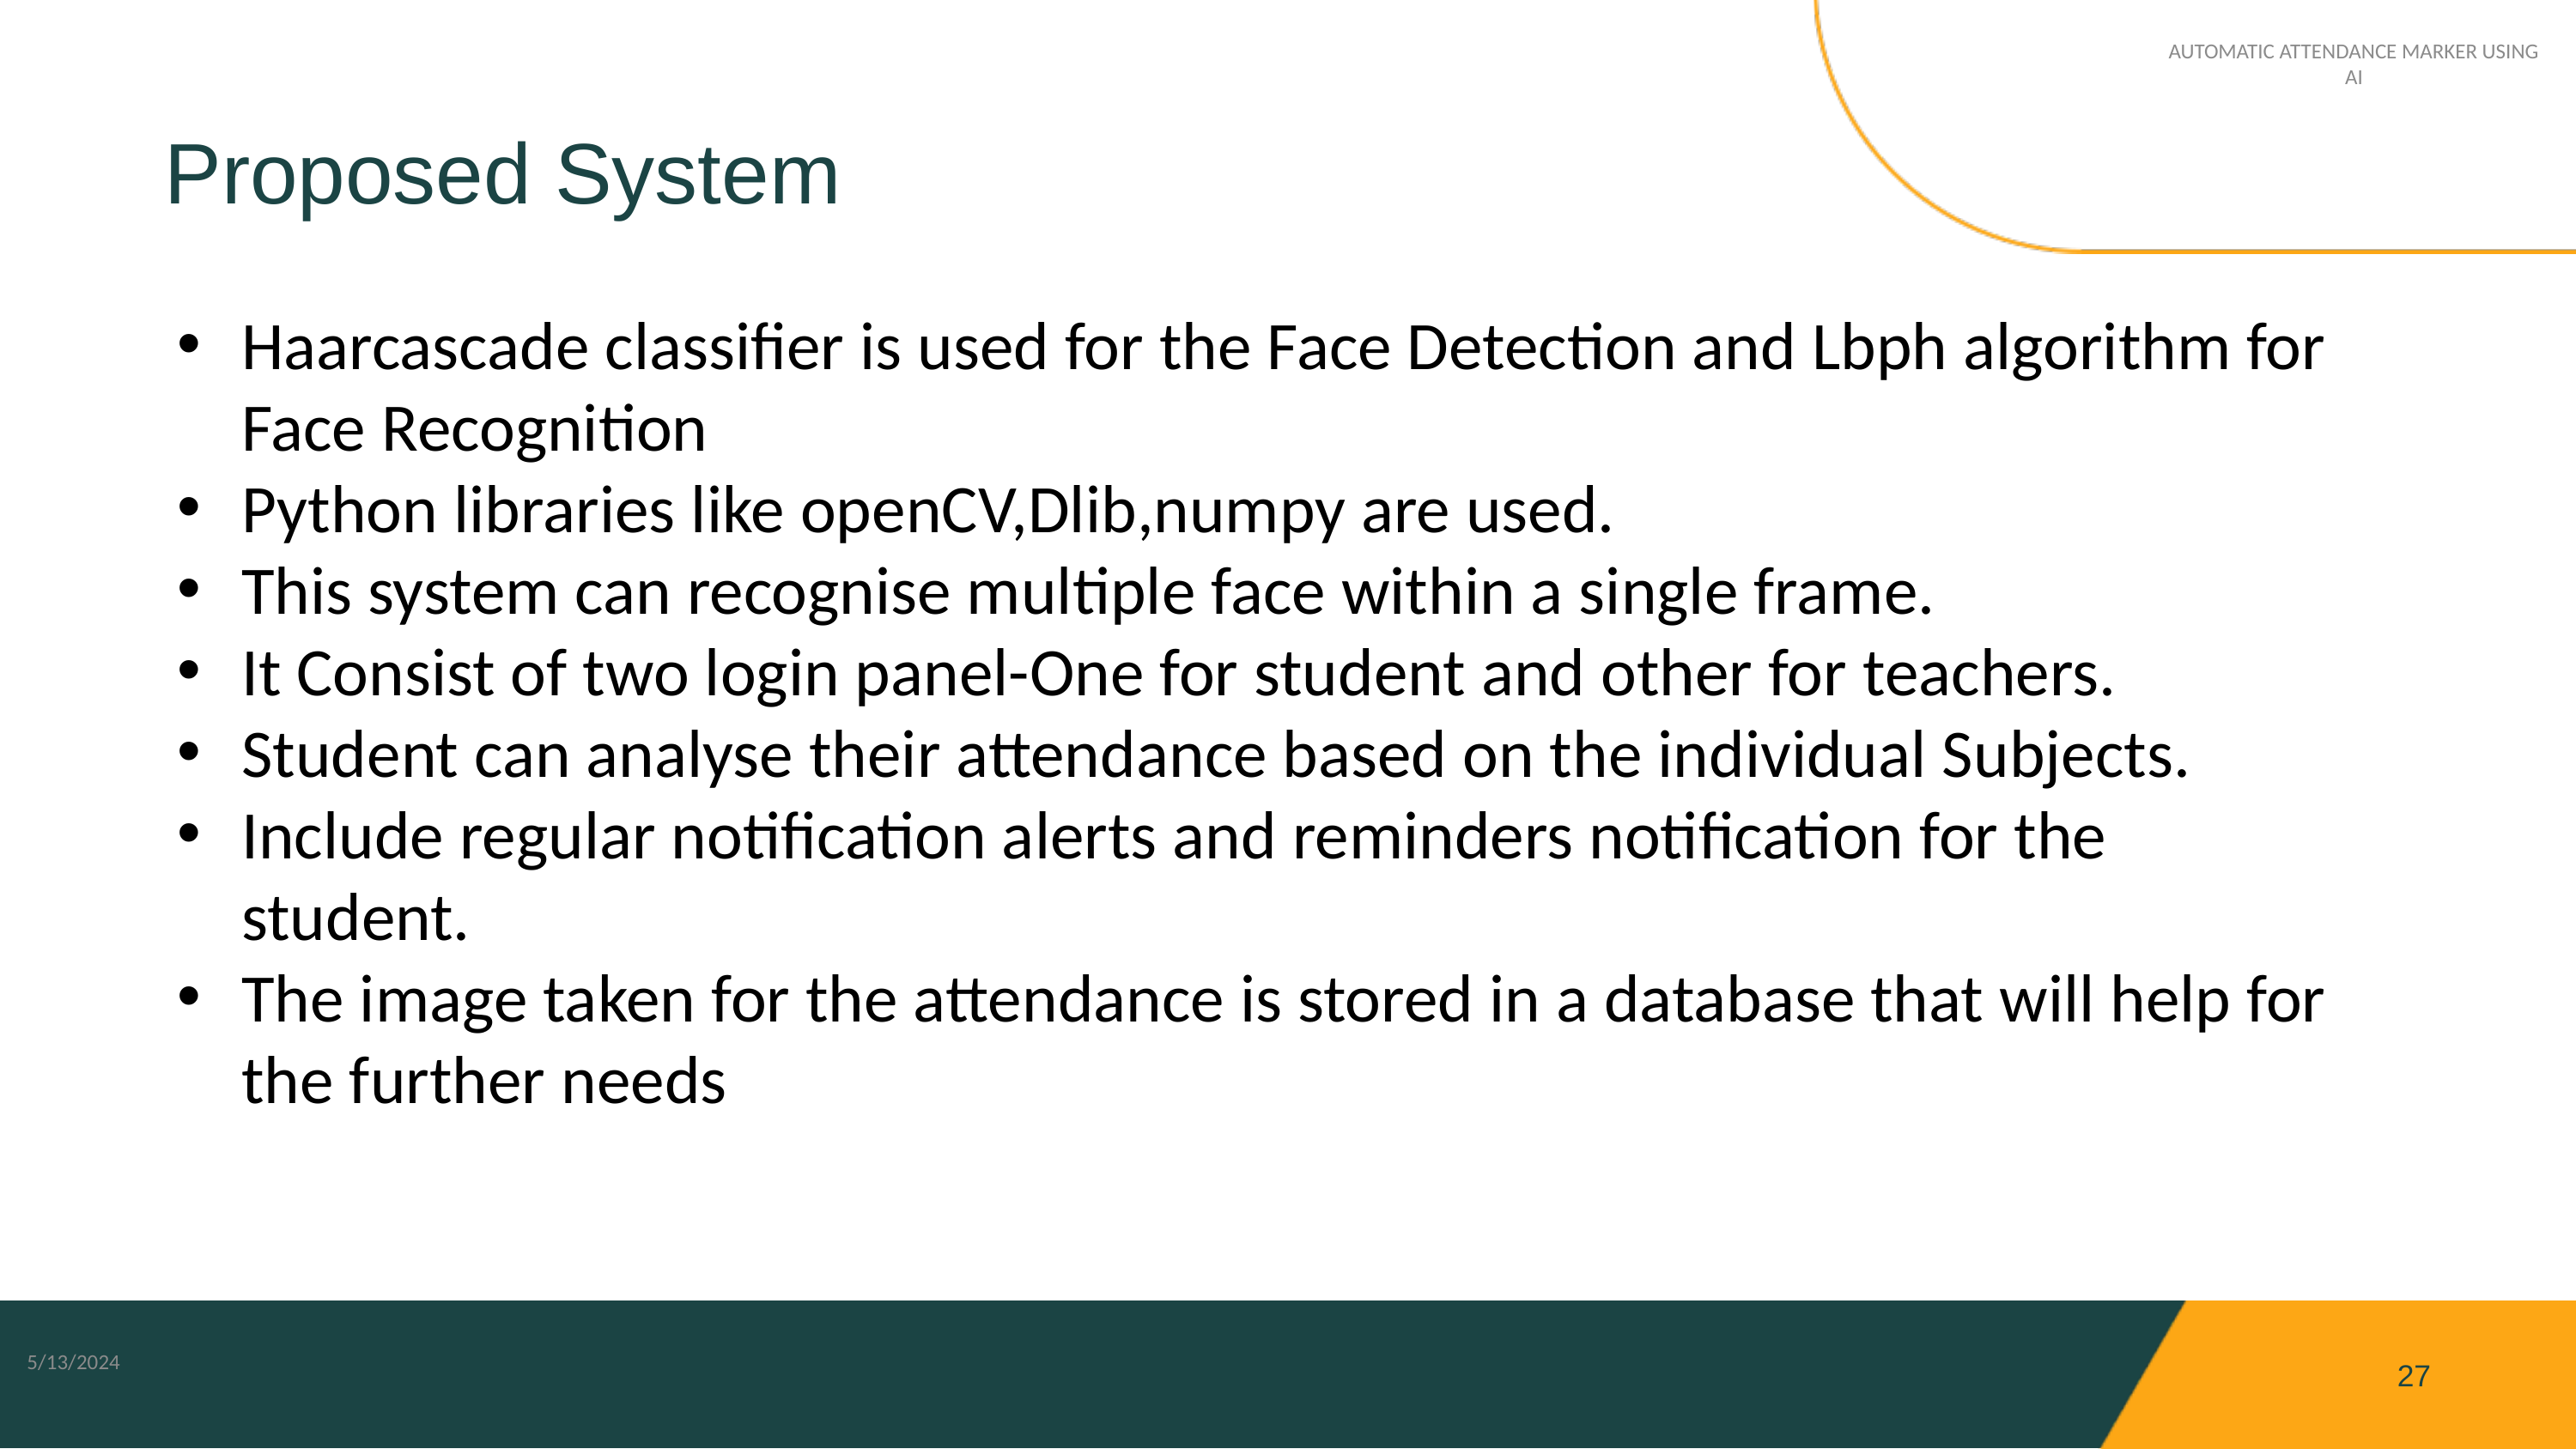

AUTOMATIC ATTENDANCE MARKER USING AI
Proposed System
Haarcascade classifier is used for the Face Detection and Lbph algorithm for Face Recognition
Python libraries like openCV,Dlib,numpy are used.
This system can recognise multiple face within a single frame.
It Consist of two login panel-One for student and other for teachers.
Student can analyse their attendance based on the individual Subjects.
Include regular notification alerts and reminders notification for the student.
The image taken for the attendance is stored in a database that will help for the further needs

5/13/2024
27